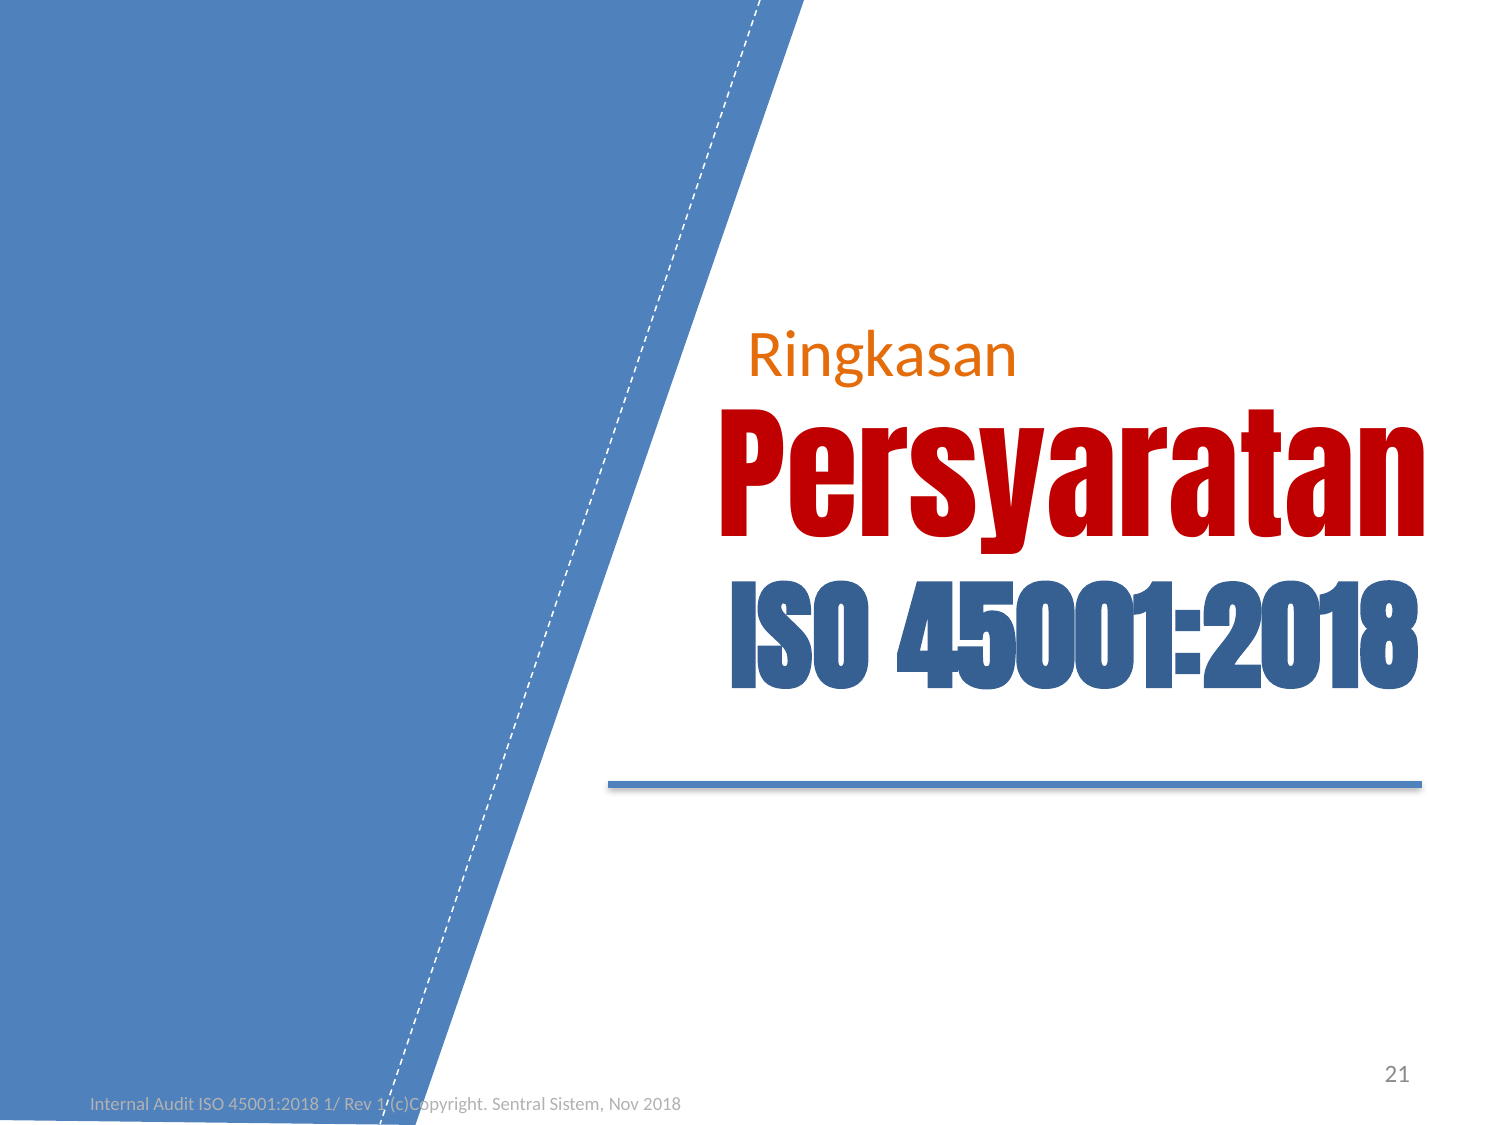

Ringkasan
# Persyaratan
ISO 45001:2018
21
Internal Audit ISO 45001:2018 1/ Rev 1 (c)Copyright. Sentral Sistem, Nov 2018